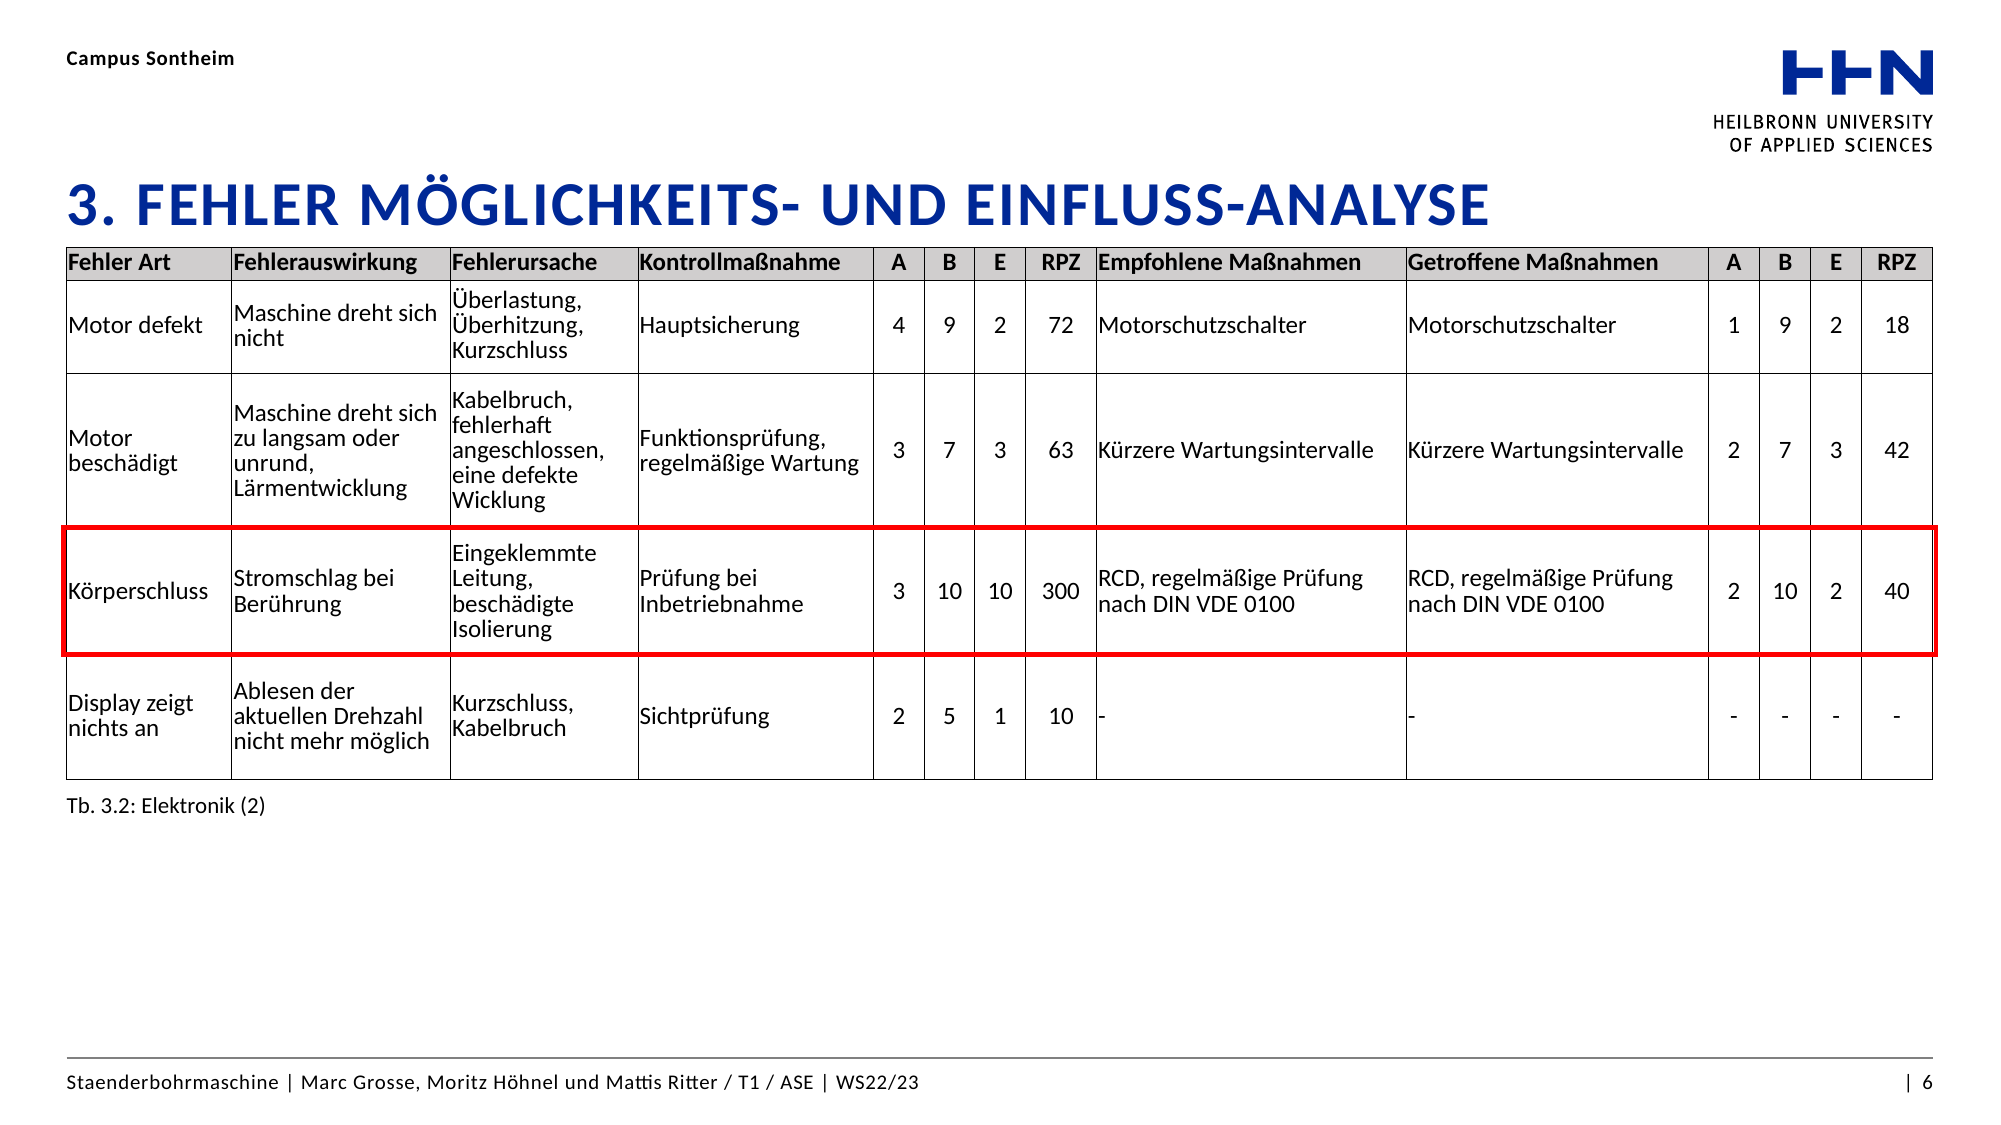

Campus Sontheim
# 3. Fehler Möglichkeits- und Einfluss-Analyse
| Fehler Art | Fehlerauswirkung | Fehlerursache | Kontrollmaßnahme | A | B | E | RPZ | Empfohlene Maßnahmen | Getroffene Maßnahmen | A | B | E | RPZ |
| --- | --- | --- | --- | --- | --- | --- | --- | --- | --- | --- | --- | --- | --- |
| Motor defekt | Maschine dreht sich nicht | Überlastung, Überhitzung, Kurzschluss | Hauptsicherung | 4 | 9 | 2 | 72 | Motorschutzschalter | Motorschutzschalter | 1 | 9 | 2 | 18 |
| Motor beschädigt | Maschine dreht sich zu langsam oder unrund, Lärmentwicklung | Kabelbruch, fehlerhaft angeschlossen, eine defekte Wicklung | Funktionsprüfung, regelmäßige Wartung | 3 | 7 | 3 | 63 | Kürzere Wartungsintervalle | Kürzere Wartungsintervalle | 2 | 7 | 3 | 42 |
| Körperschluss | Stromschlag bei Berührung | Eingeklemmte Leitung, beschädigte Isolierung | Prüfung bei Inbetriebnahme | 3 | 10 | 10 | 300 | RCD, regelmäßige Prüfung nach DIN VDE 0100 | RCD, regelmäßige Prüfung nach DIN VDE 0100 | 2 | 10 | 2 | 40 |
| Display zeigt nichts an | Ablesen der aktuellen Drehzahl nicht mehr möglich | Kurzschluss, Kabelbruch | Sichtprüfung | 2 | 5 | 1 | 10 | - | - | - | - | - | - |

Tb. 3.2: Elektronik (2)
Staenderbohrmaschine | Marc Grosse, Moritz Höhnel und Mattis Ritter / T1 / ASE | WS22/23

|  6